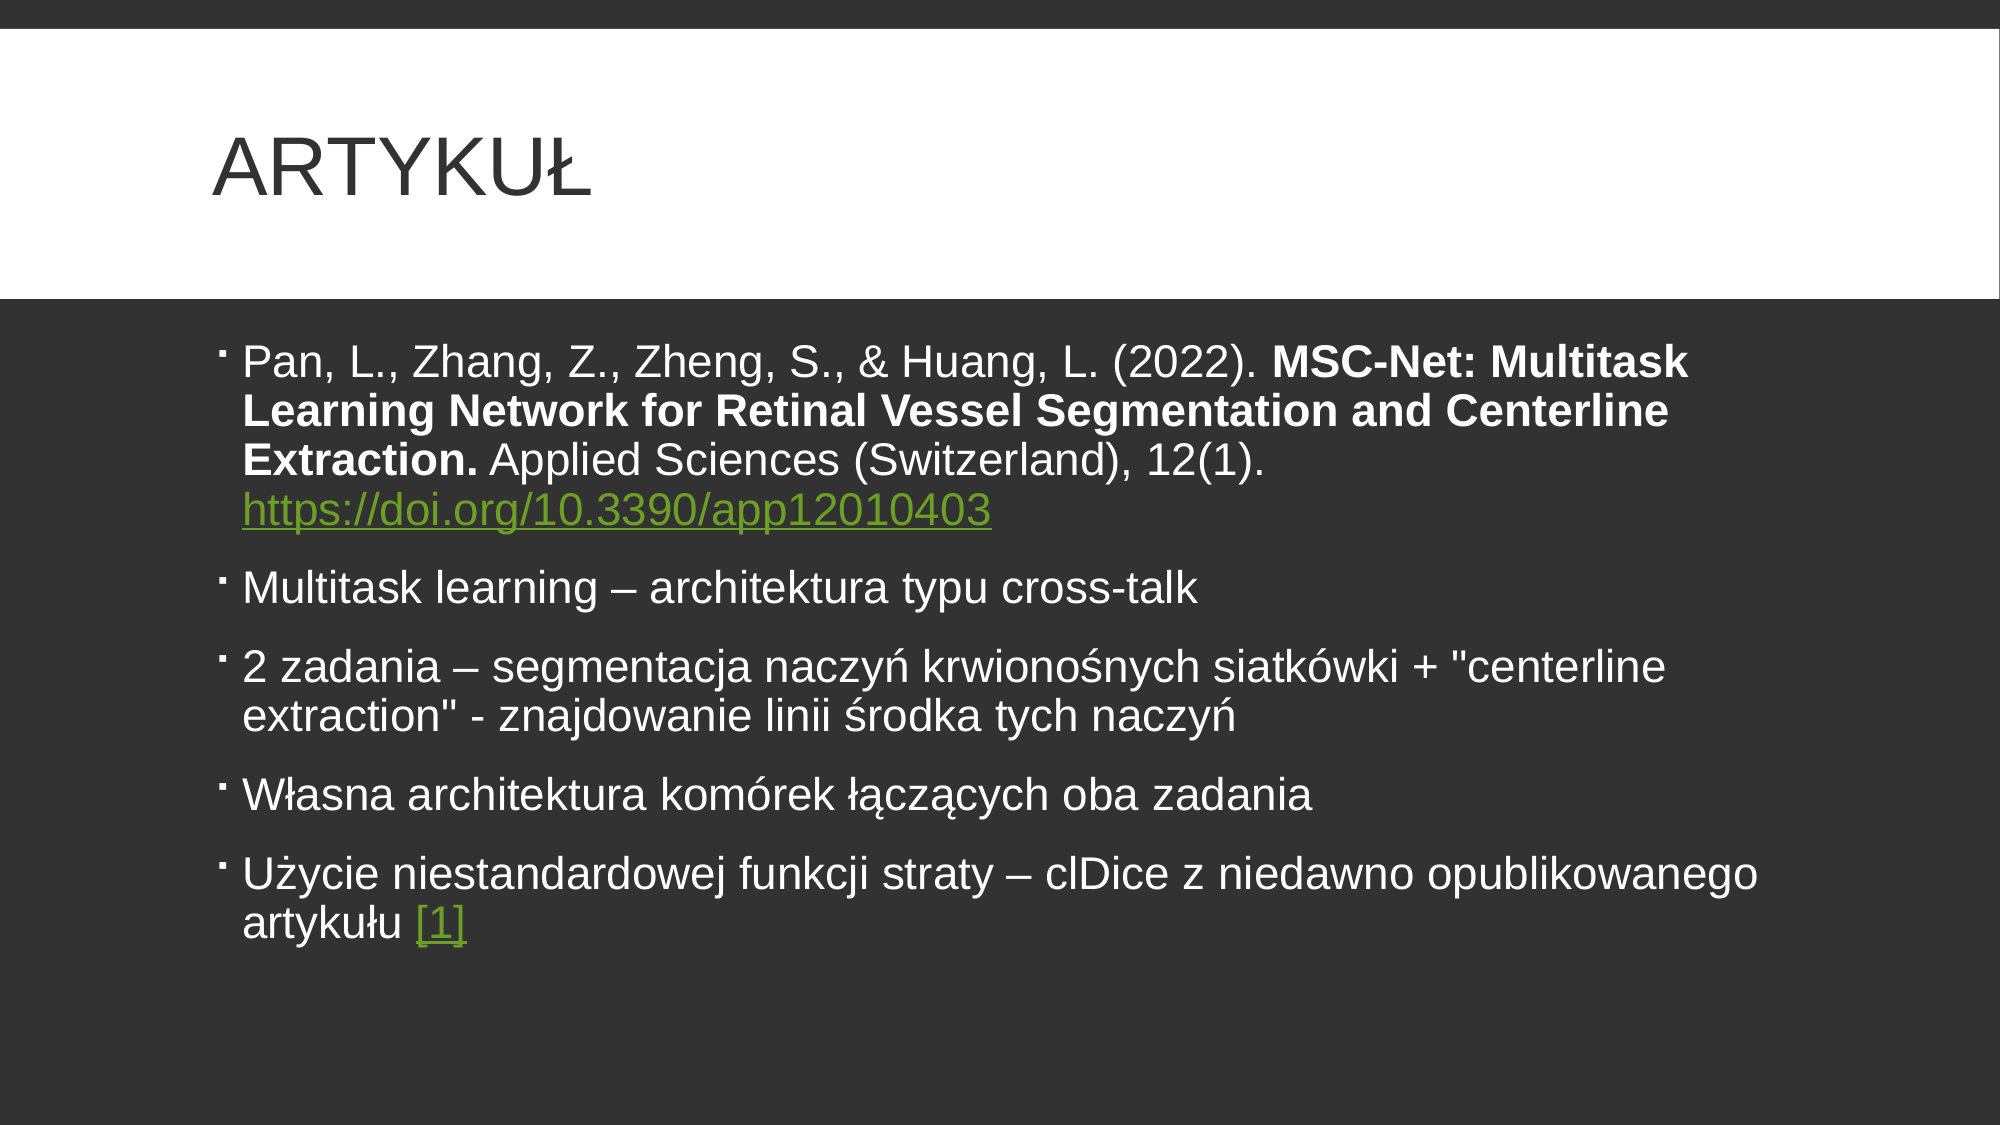

# Artykuł
Pan, L., Zhang, Z., Zheng, S., & Huang, L. (2022). MSC-Net: Multitask Learning Network for Retinal Vessel Segmentation and Centerline Extraction. Applied Sciences (Switzerland), 12(1). https://doi.org/10.3390/app12010403
Multitask learning – architektura typu cross-talk
2 zadania – segmentacja naczyń krwionośnych siatkówki + "centerline extraction" - znajdowanie linii środka tych naczyń
Własna architektura komórek łączących oba zadania
Użycie niestandardowej funkcji straty – clDice z niedawno opublikowanego artykułu [1]